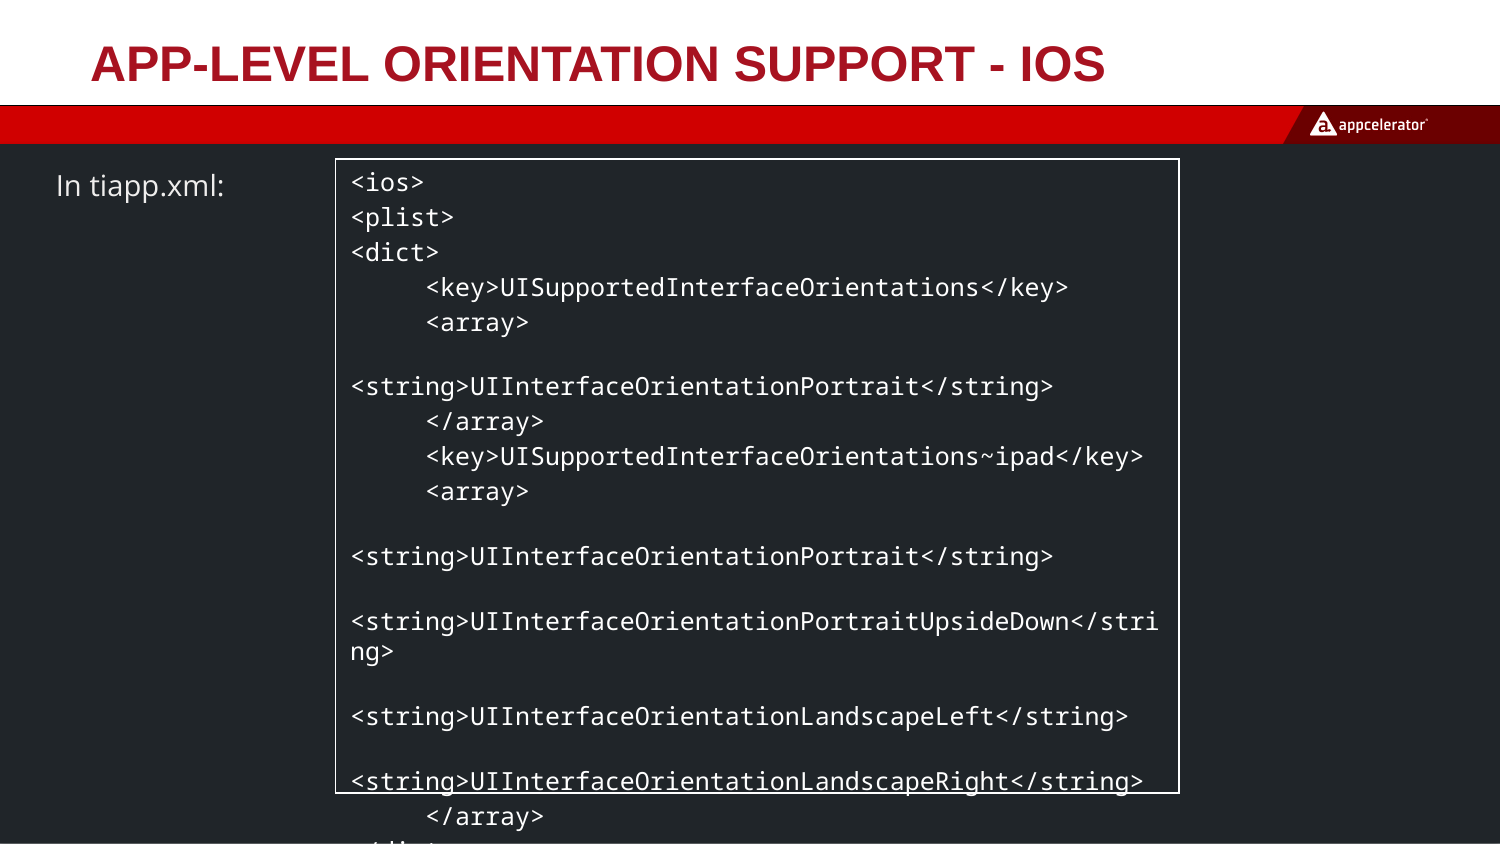

# App-level Orientation Support - iOS

<ios>
<plist>
<dict>
     <key>UISupportedInterfaceOrientations</key>
     <array>
	   <string>UIInterfaceOrientationPortrait</string>
     </array>
     <key>UISupportedInterfaceOrientations~ipad</key>
     <array>
	   <string>UIInterfaceOrientationPortrait</string>
	   <string>UIInterfaceOrientationPortraitUpsideDown</string>
	   <string>UIInterfaceOrientationLandscapeLeft</string>
	   <string>UIInterfaceOrientationLandscapeRight</string>
     </array>
</dict>
</plist>
</ios>
In tiapp.xml: